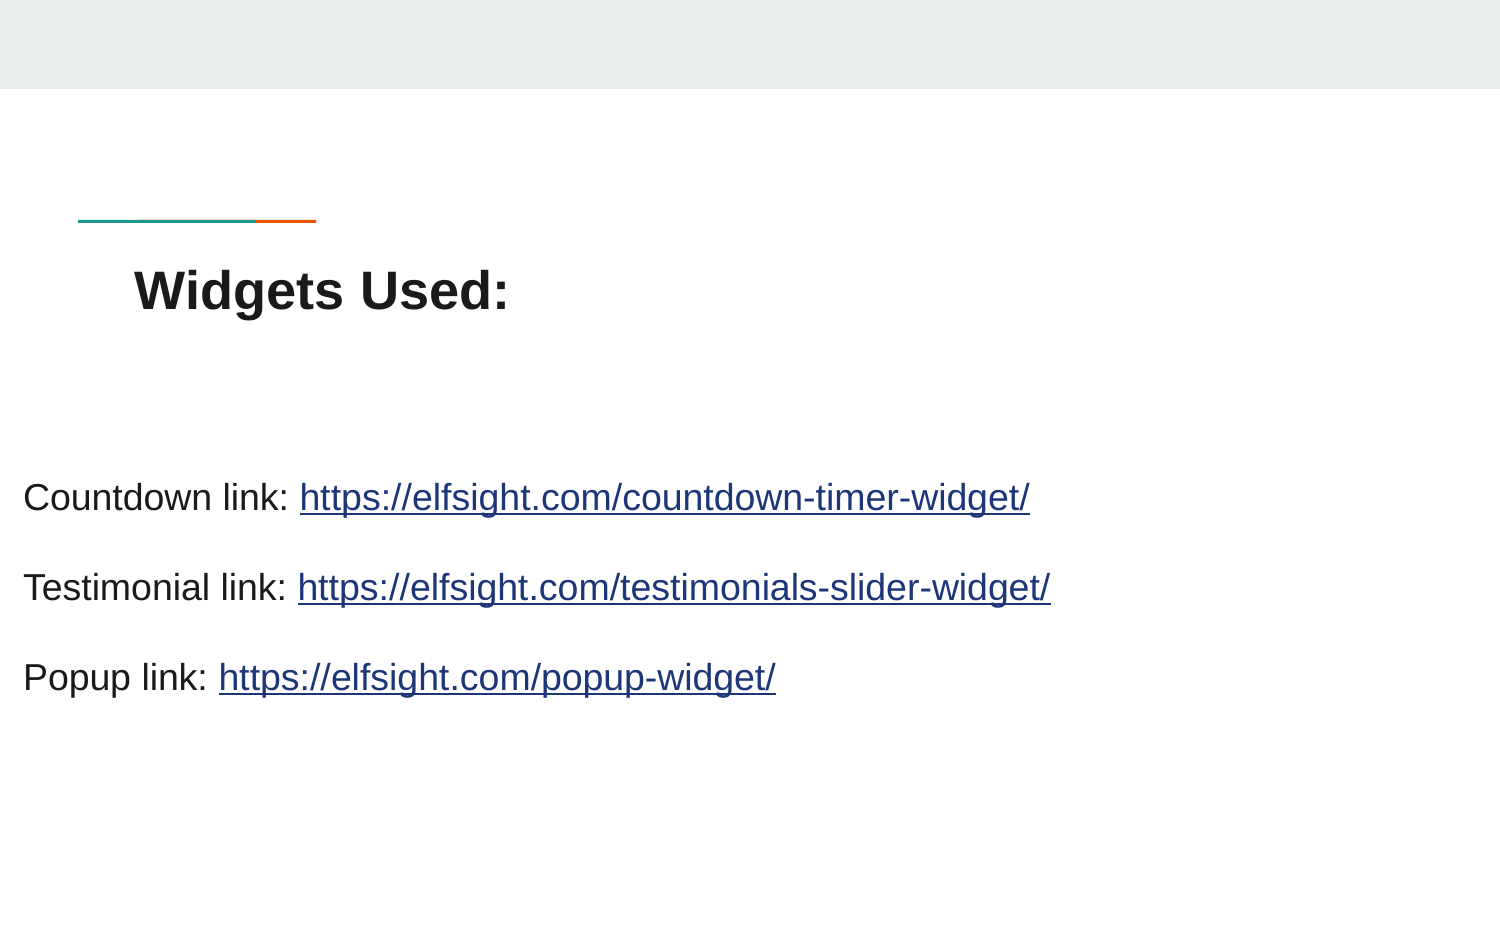

# Widgets Used:

Countdown link: https://elfsight.com/countdown-timer-widget/

Testimonial link: https://elfsight.com/testimonials-slider-widget/

Popup link: https://elfsight.com/popup-widget/